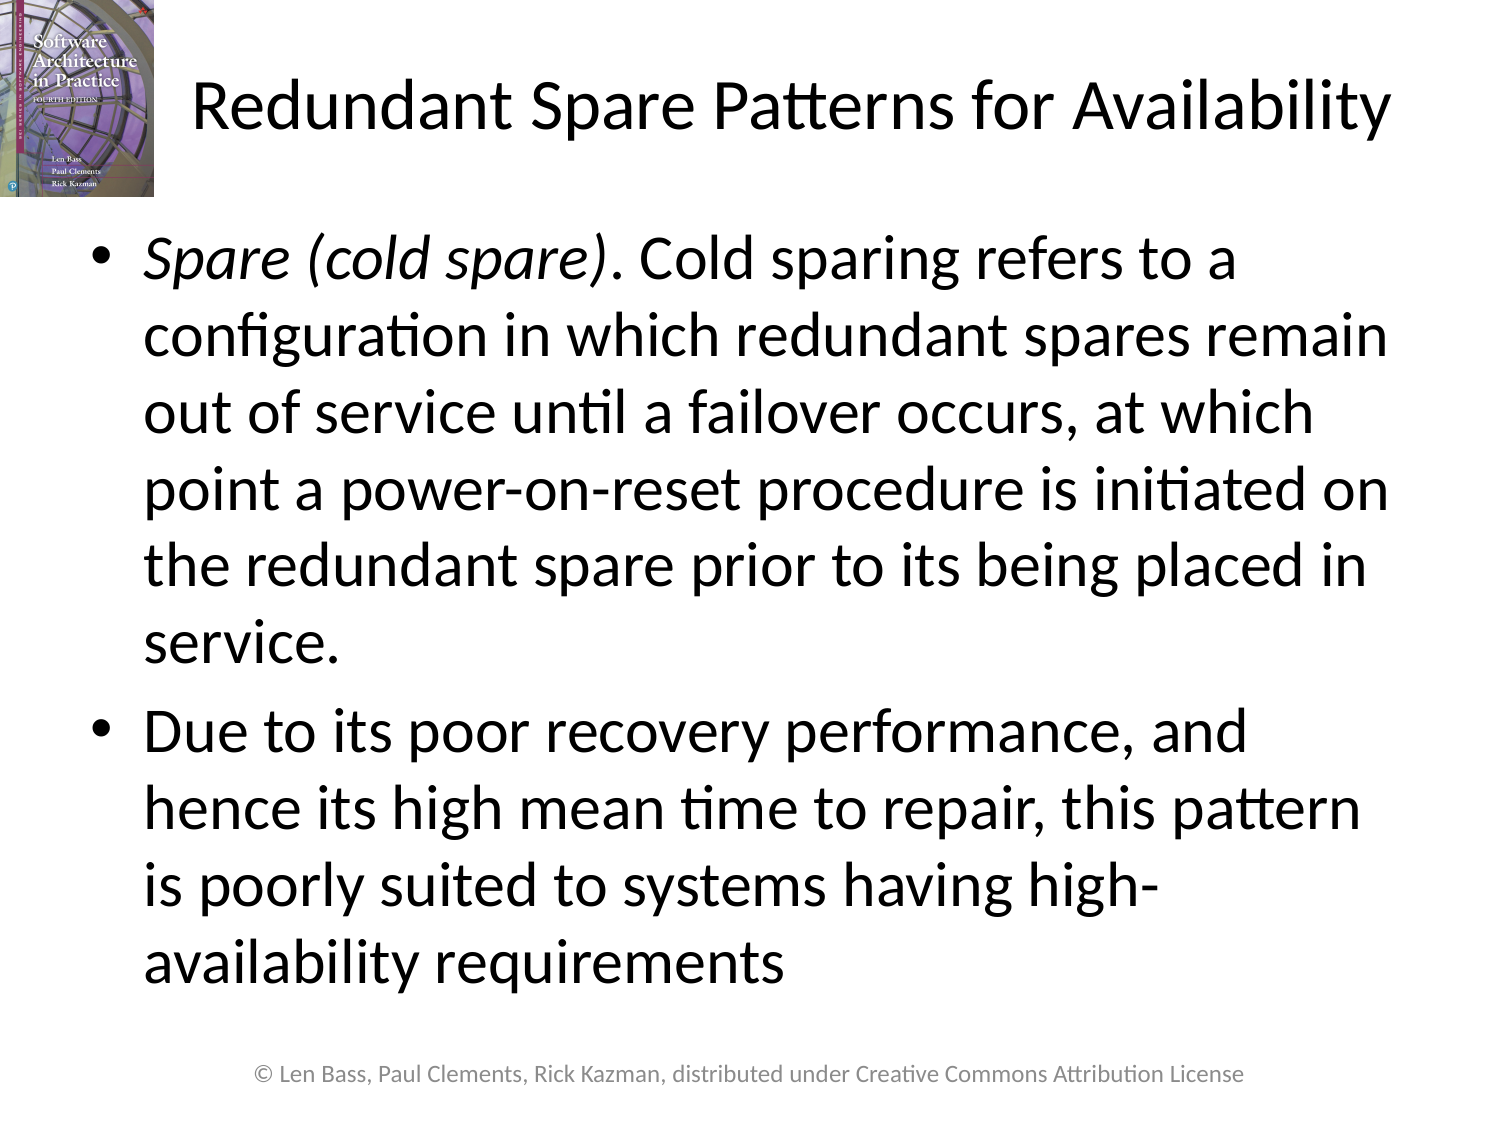

# Redundant Spare Patterns for Availability
Spare (cold spare). Cold sparing refers to a configuration in which redundant spares remain out of service until a failover occurs, at which point a power-on-reset procedure is initiated on the redundant spare prior to its being placed in service.
Due to its poor recovery performance, and hence its high mean time to repair, this pattern is poorly suited to systems having high-availability requirements
© Len Bass, Paul Clements, Rick Kazman, distributed under Creative Commons Attribution License